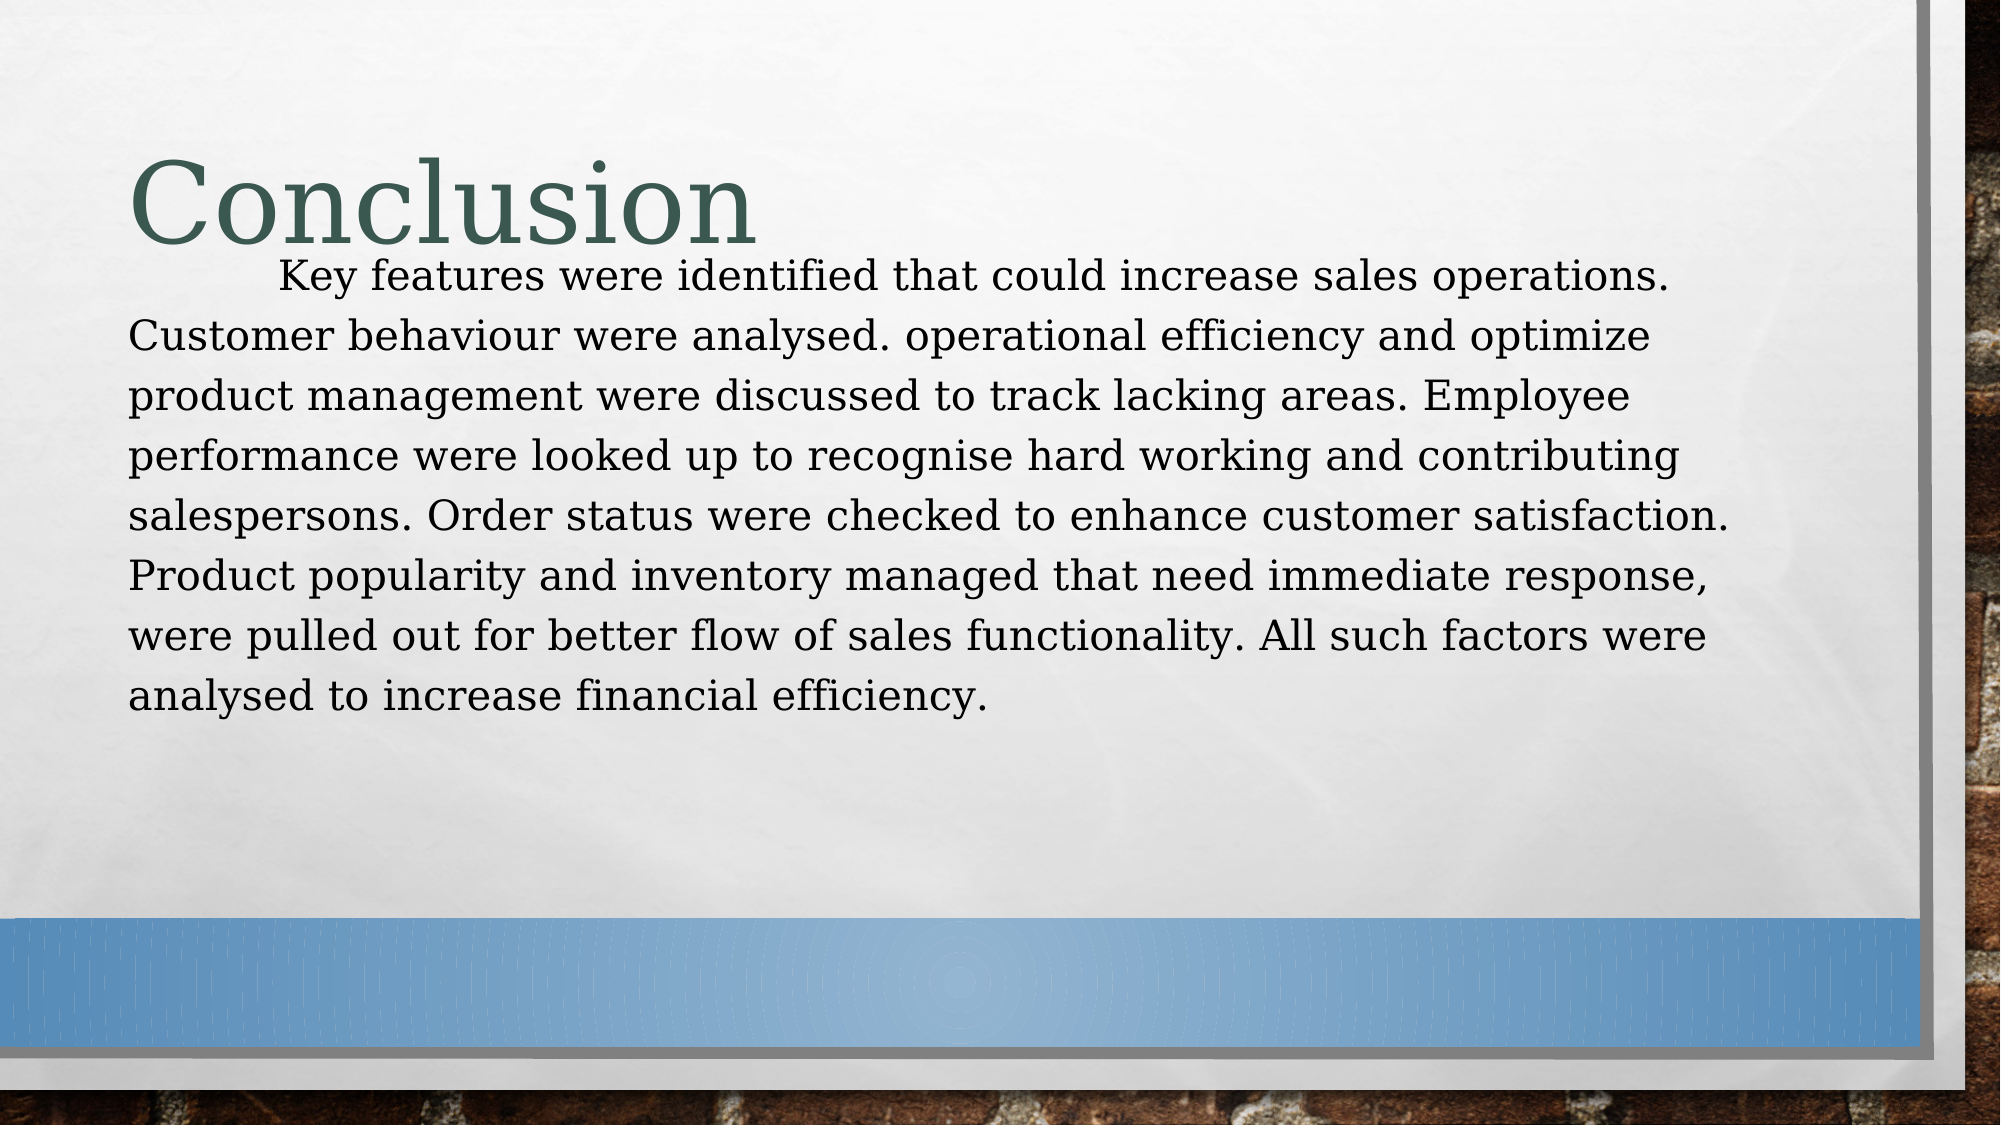

# Conclusion
	Key features were identified that could increase sales operations. Customer behaviour were analysed. operational efficiency and optimize product management were discussed to track lacking areas. Employee performance were looked up to recognise hard working and contributing salespersons. Order status were checked to enhance customer satisfaction. Product popularity and inventory managed that need immediate response, were pulled out for better flow of sales functionality. All such factors were analysed to increase financial efficiency.